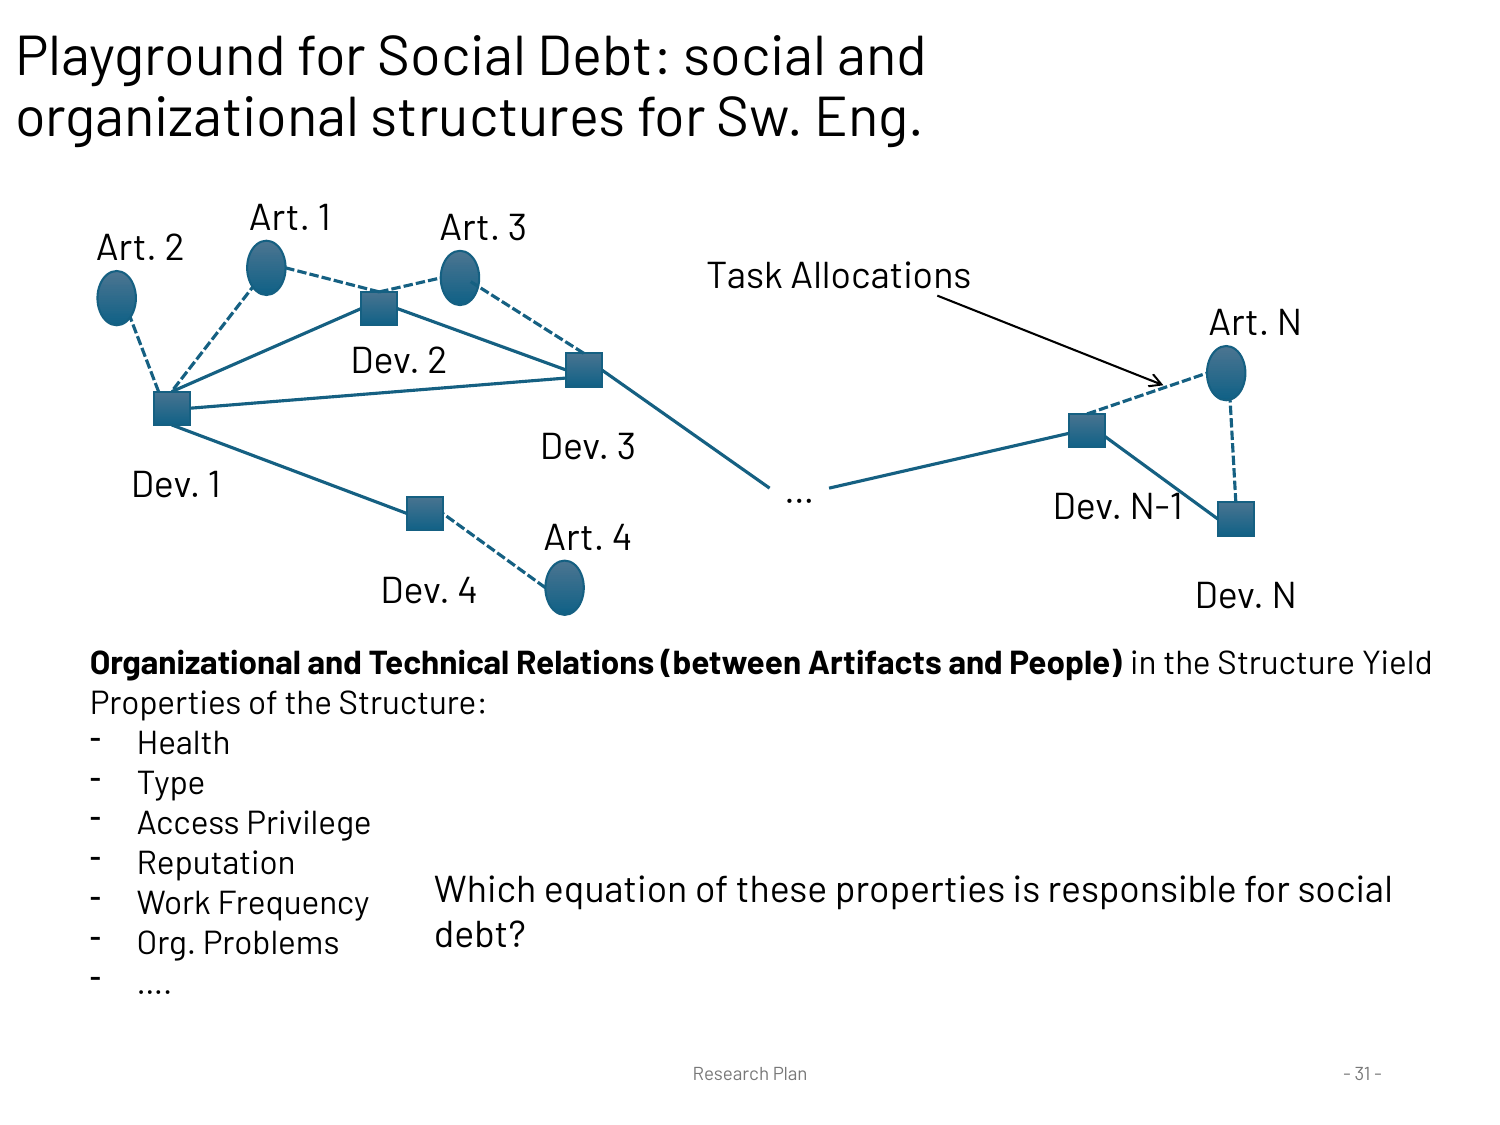

# Playground for Social Debt: social and organizational structures for Sw. Eng.
Art. 1
Art. 3
Art. 2

Task Allocations

Art. N

Dev. 2

Dev. 3
Dev. 1
…
Dev. N-1

Art. 4
Dev. 4

Dev. N
Organizational and Technical Relations (between Artifacts and People) in the Structure Yield Properties of the Structure:
Health
Type
Access Privilege
Reputation
Work Frequency
Org. Problems
….

Which equation of these properties is responsible for social debt?
Research Plan
31